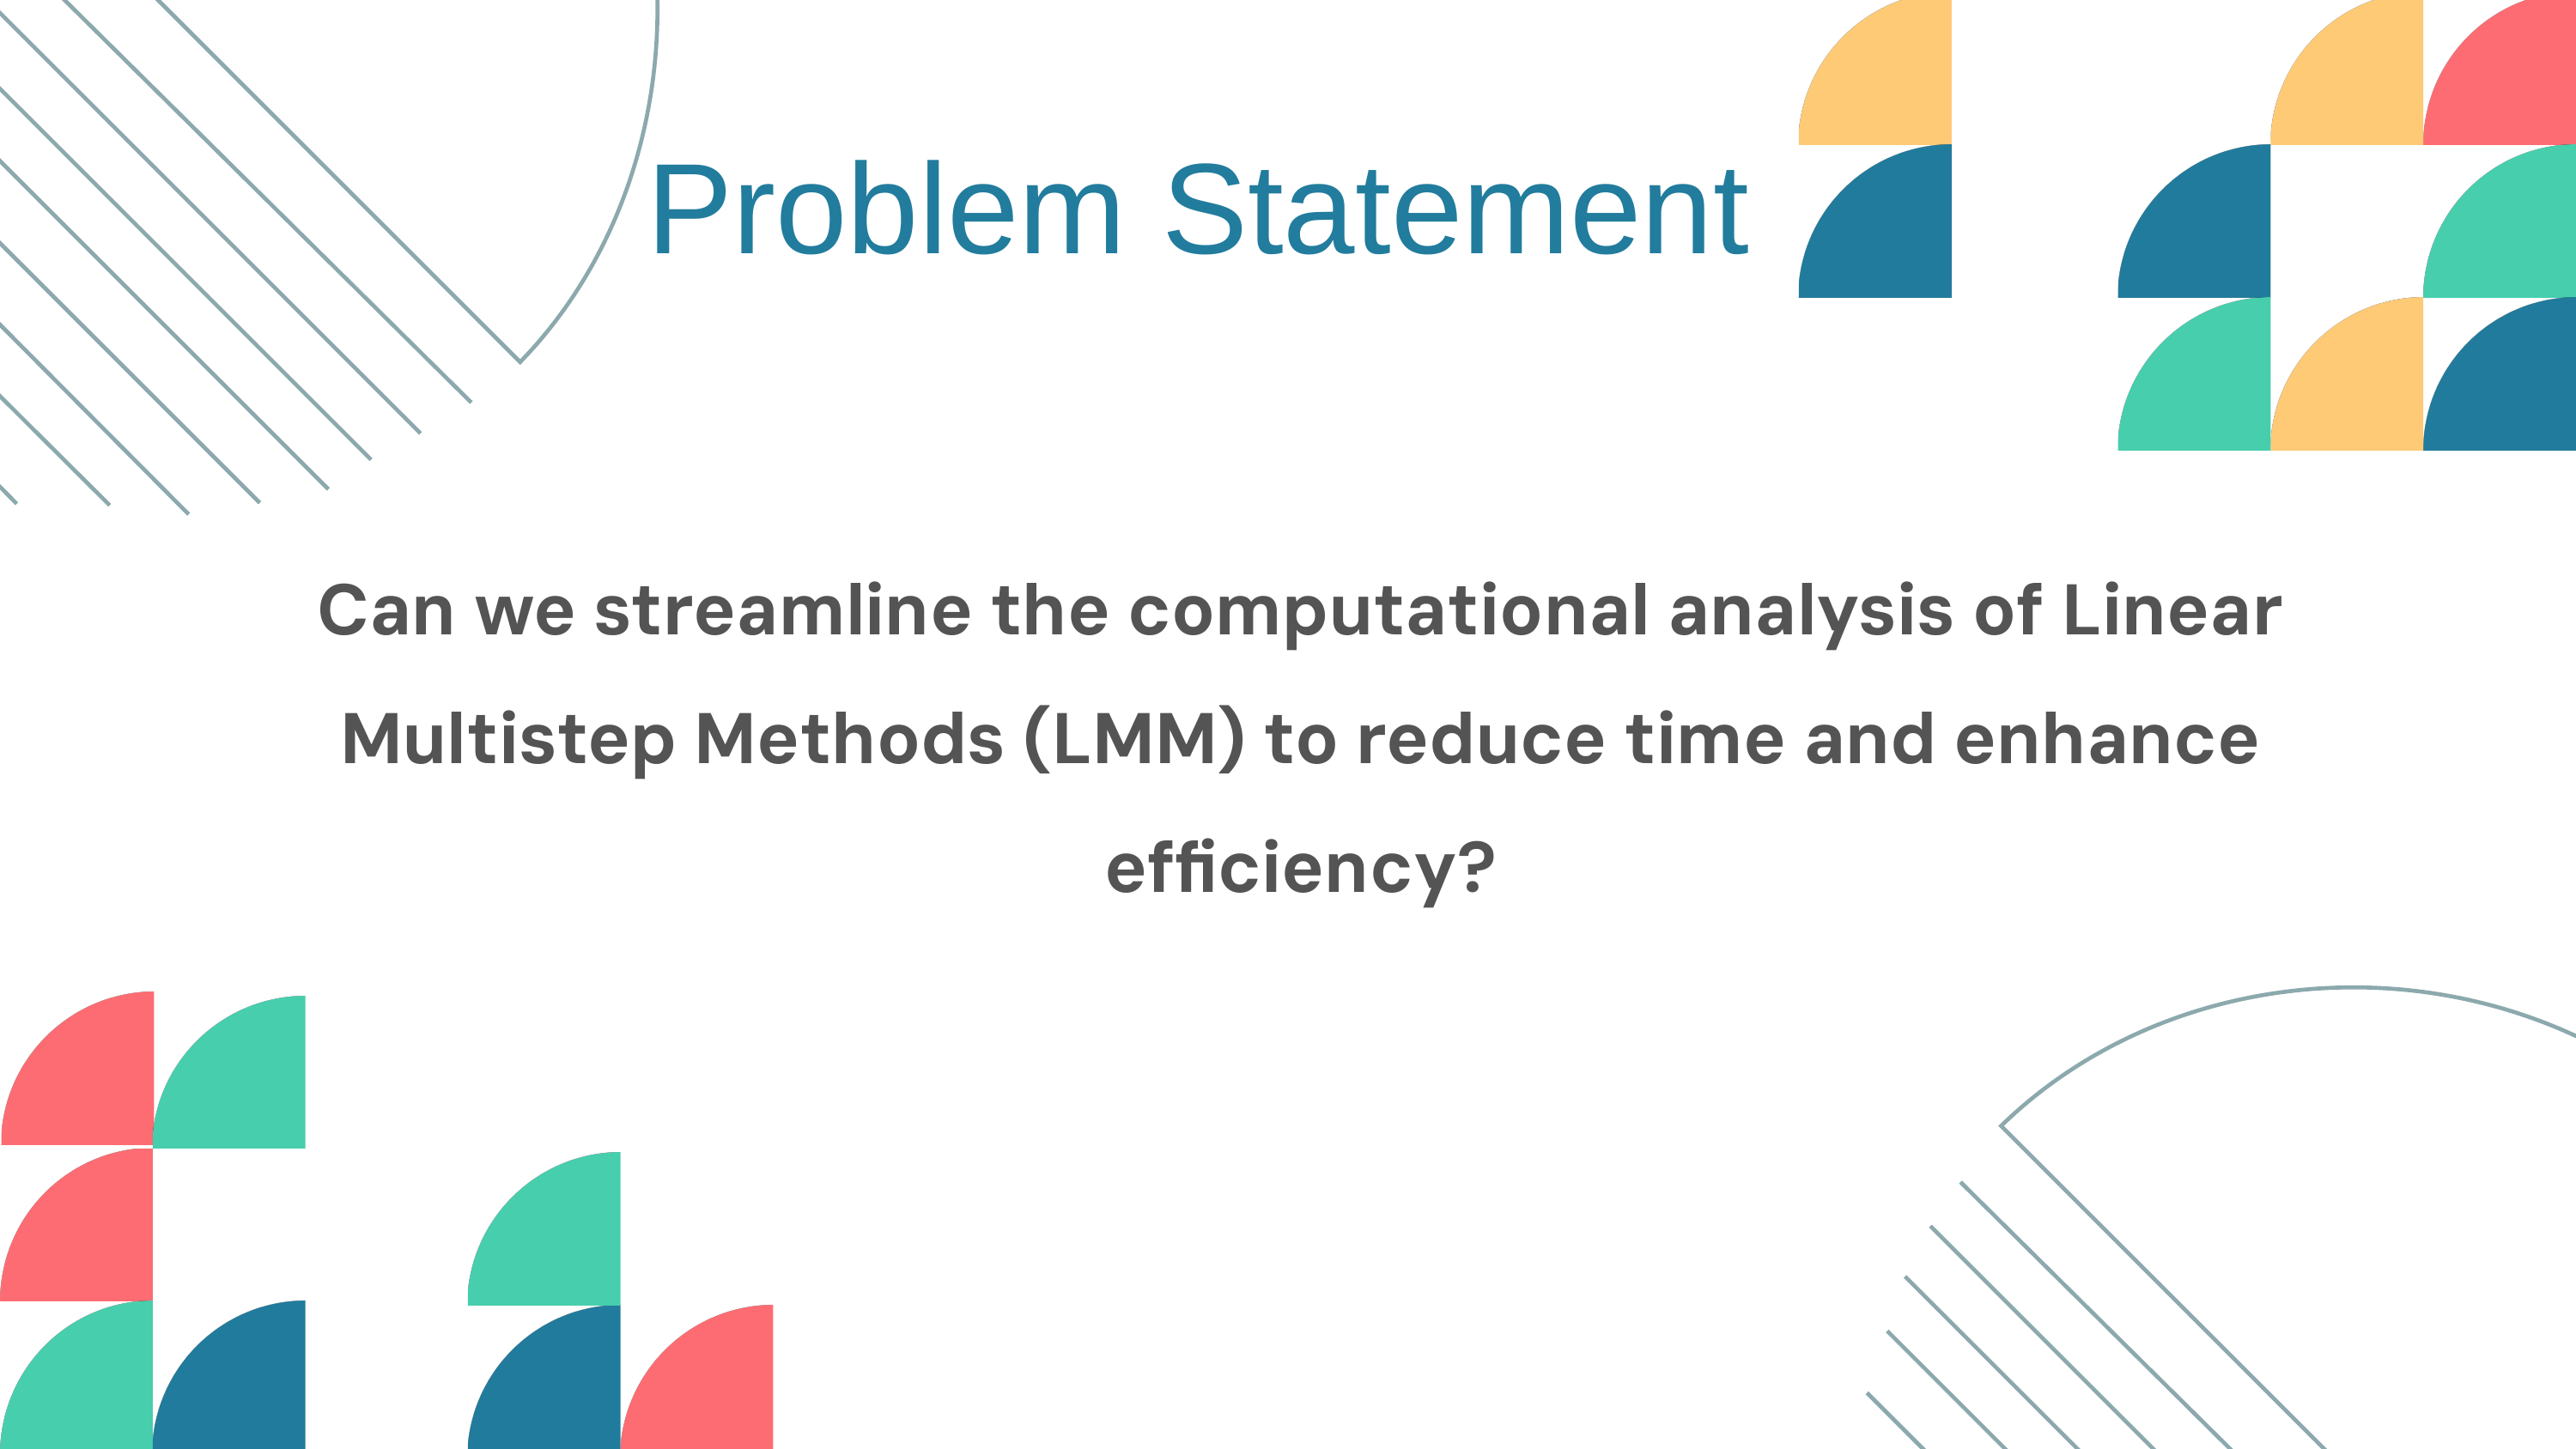

Problem Statement

Can we streamline the computational analysis of Linear Multistep Methods (LMM) to reduce time and enhance efficiency?